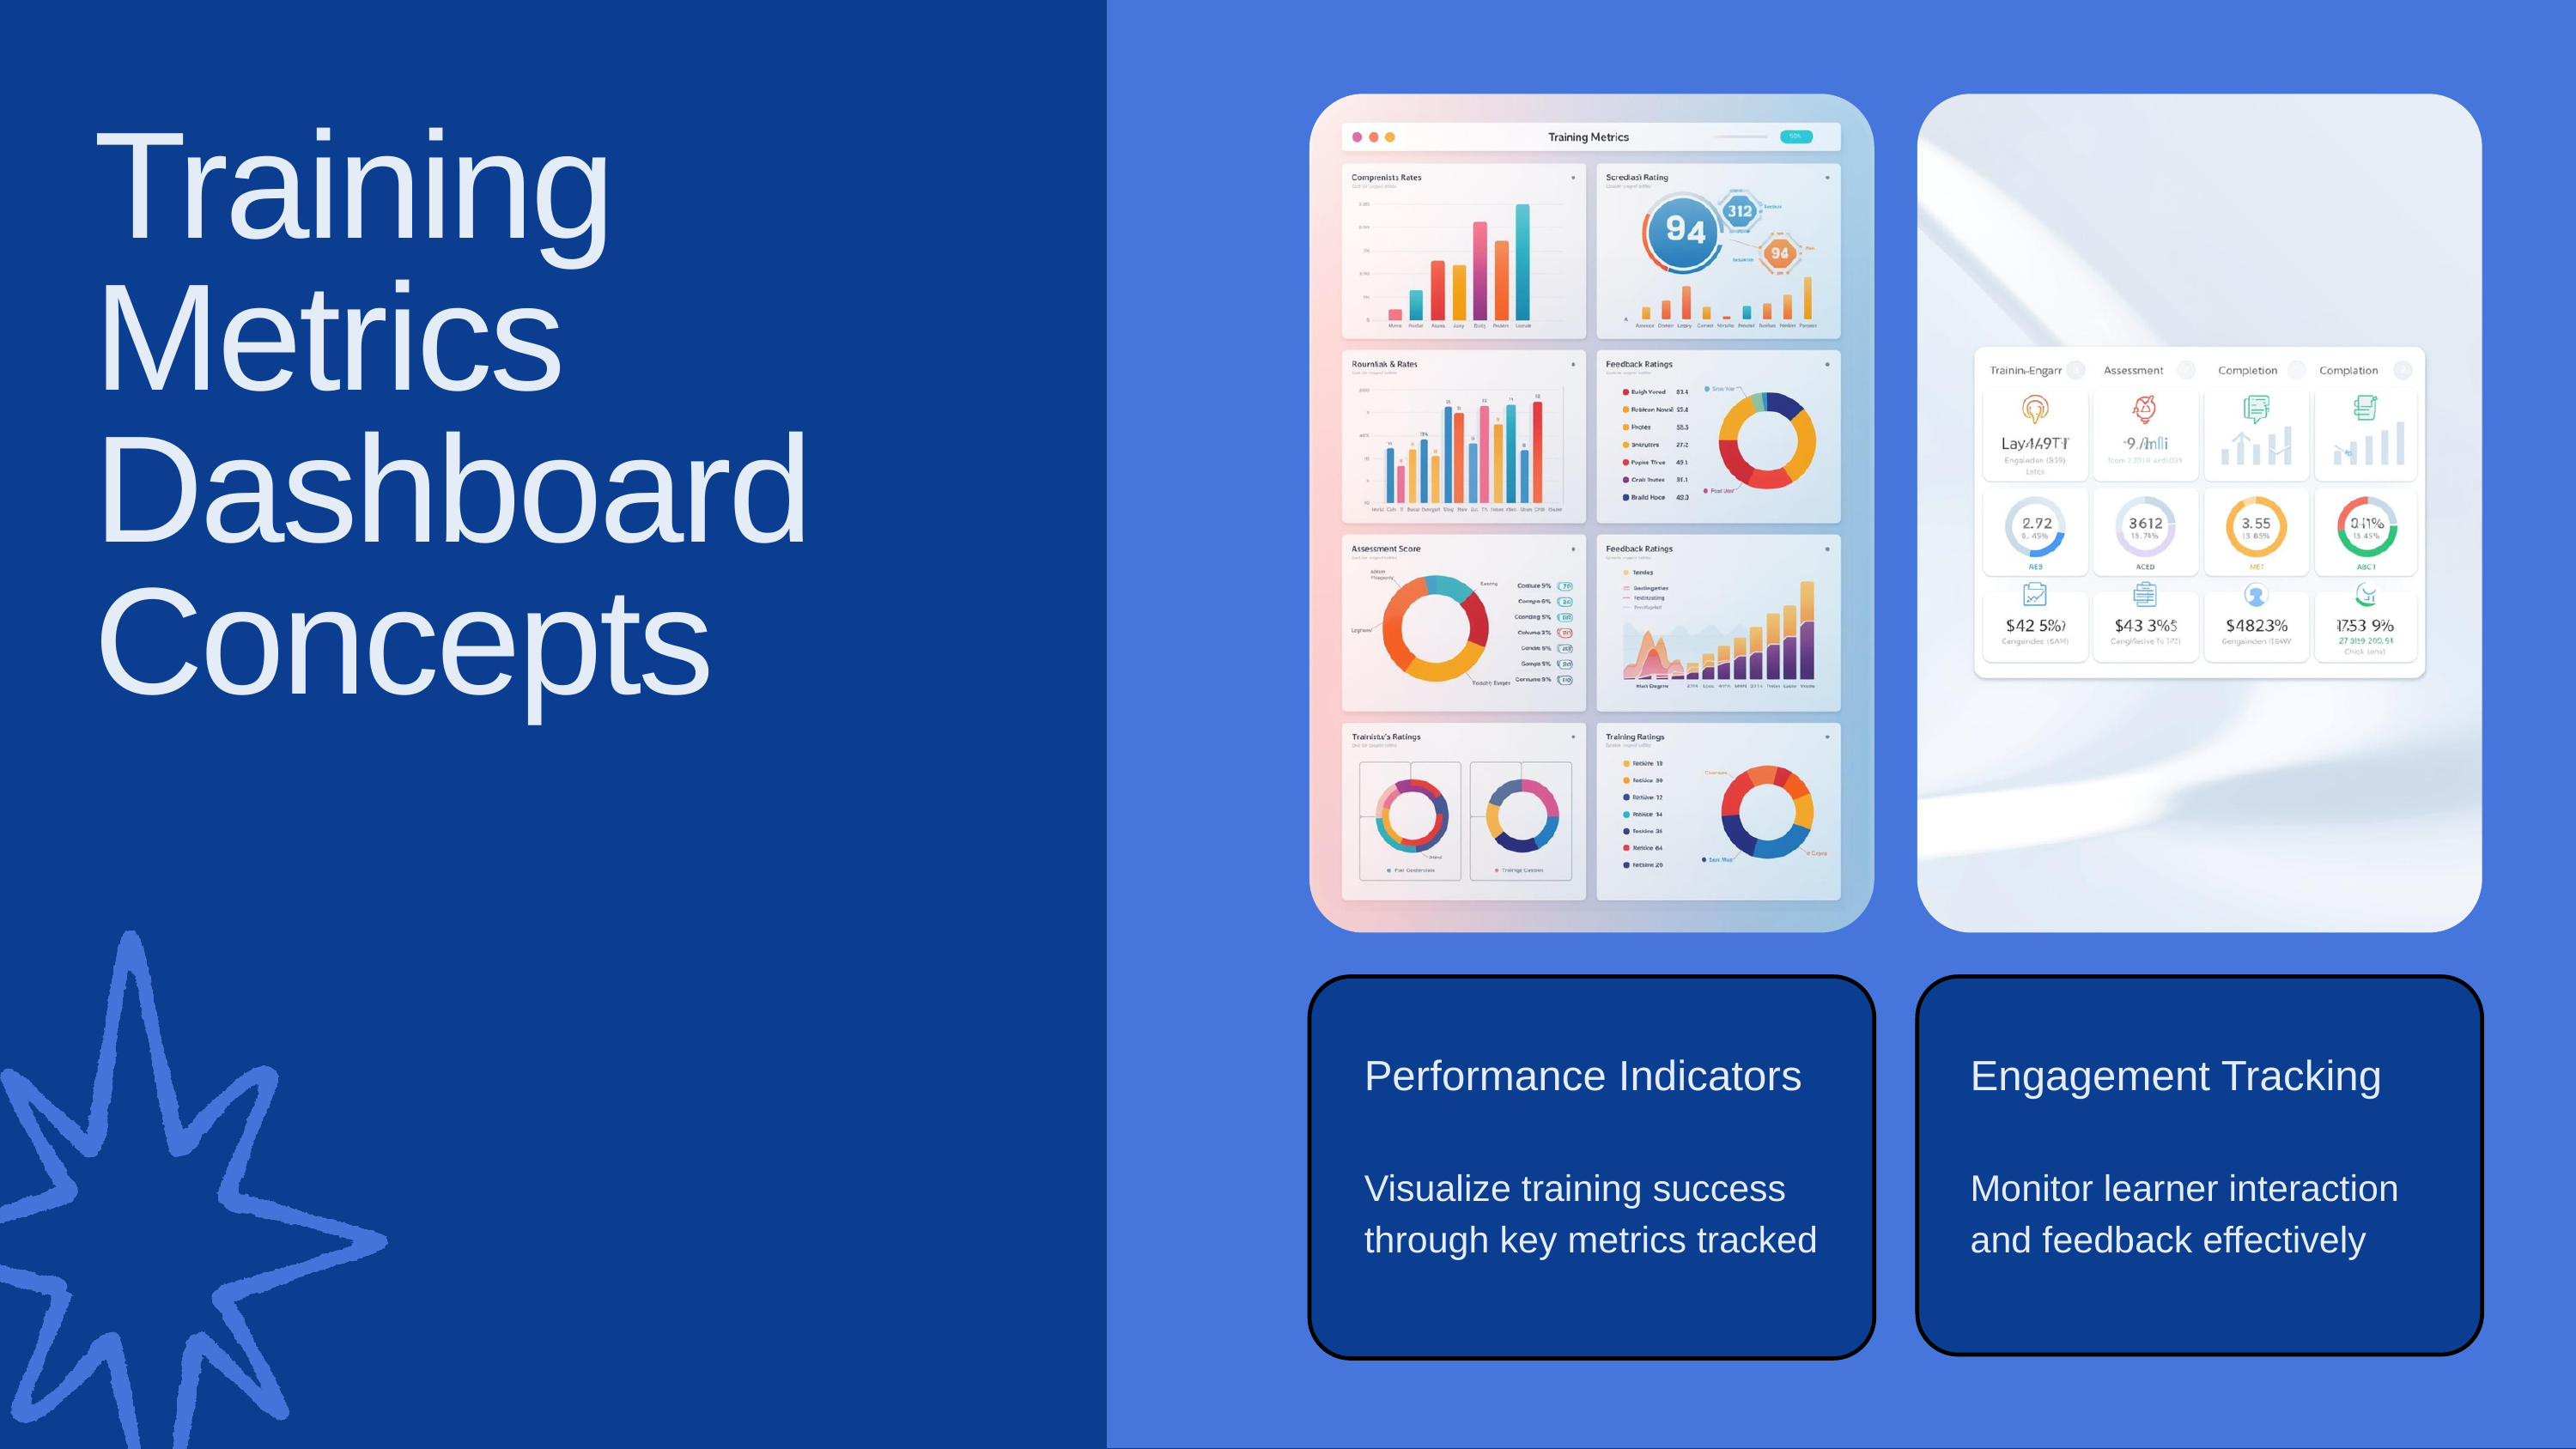

Training Metrics Dashboard Concepts

Performance Indicators
Visualize training success through key metrics tracked
Engagement Tracking
Monitor learner interaction and feedback effectively